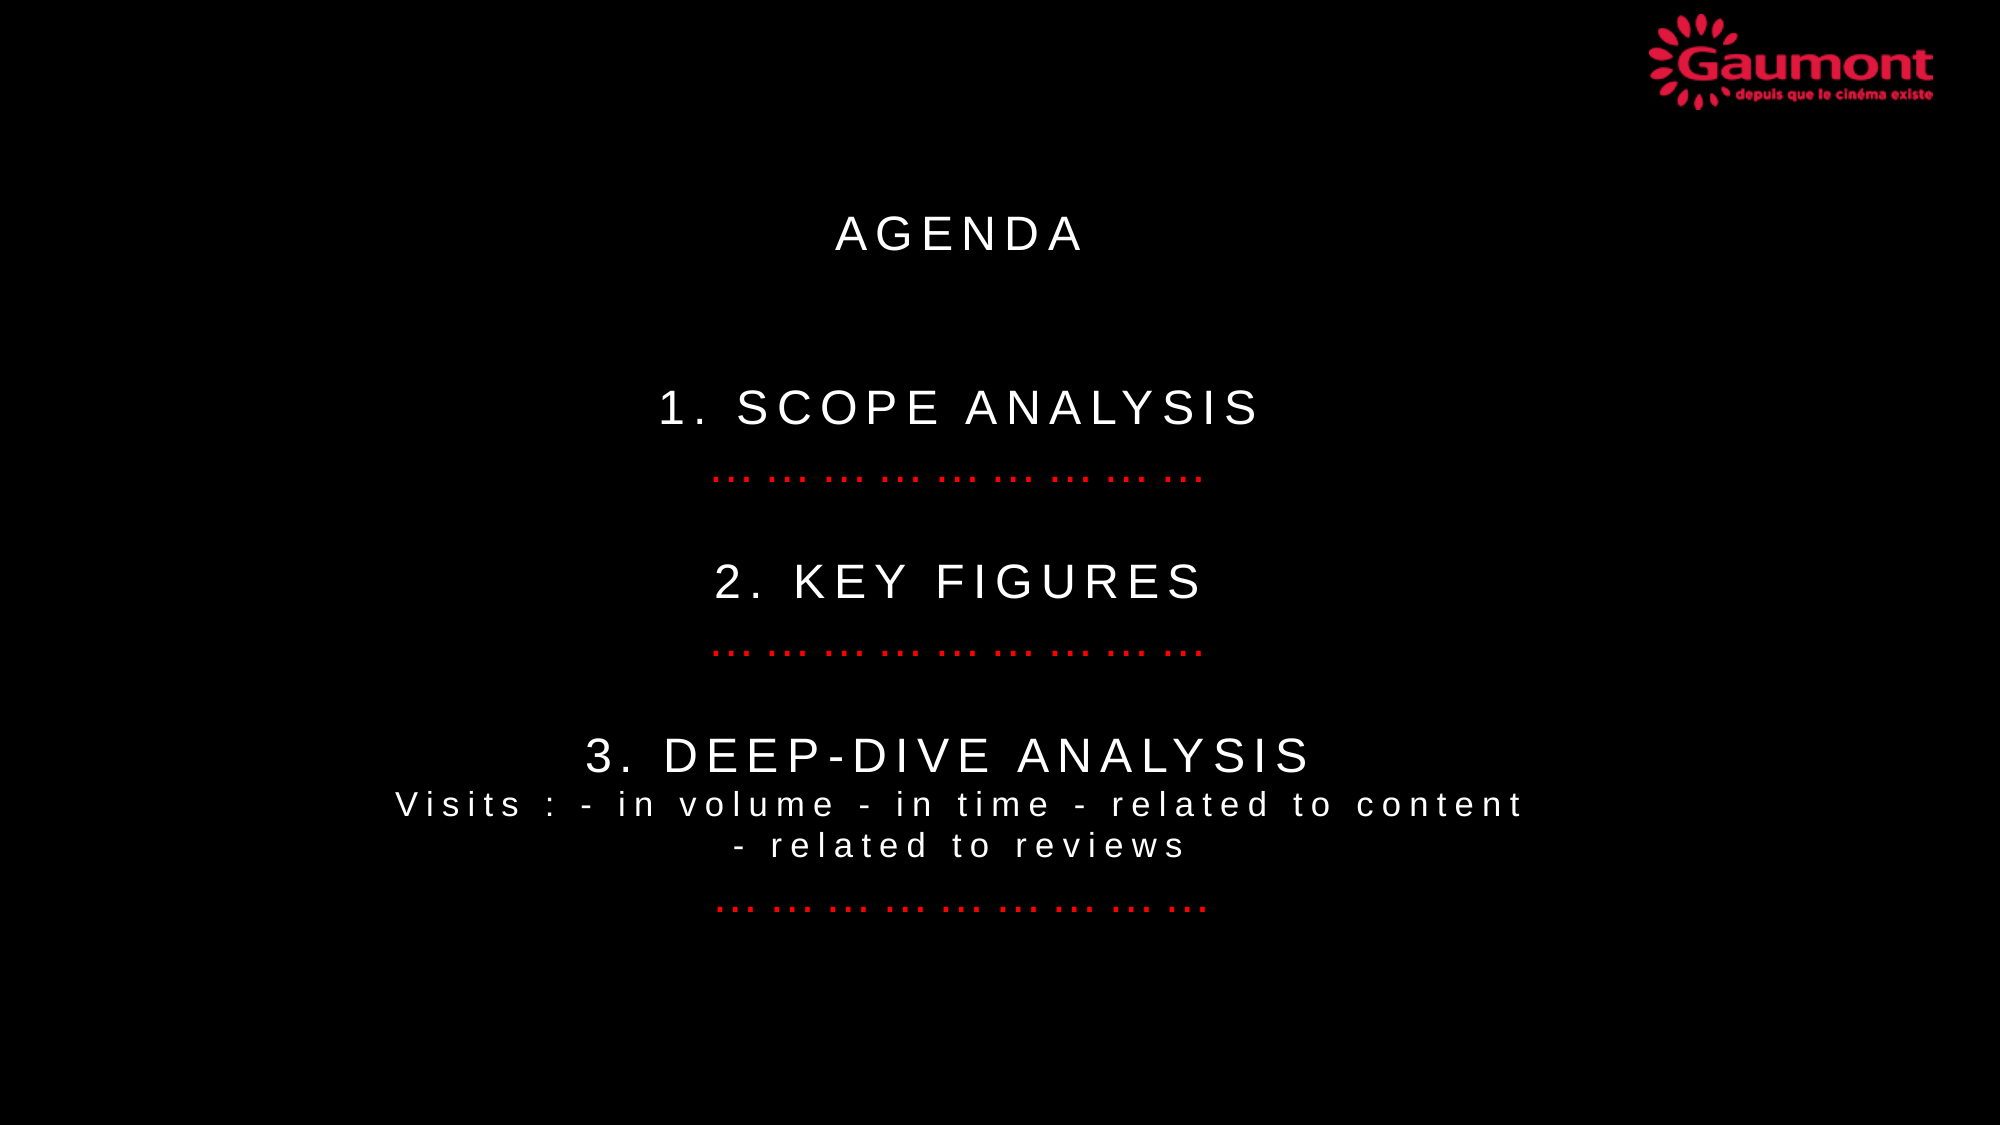

# AGENDA 1. SCOPE ANALYSIS ……………………… 2. Key figures ……………………… 3. DEEP-DIVE ANALYSIS Visits : - in volume - in time - related to content - related to reviews ………………………